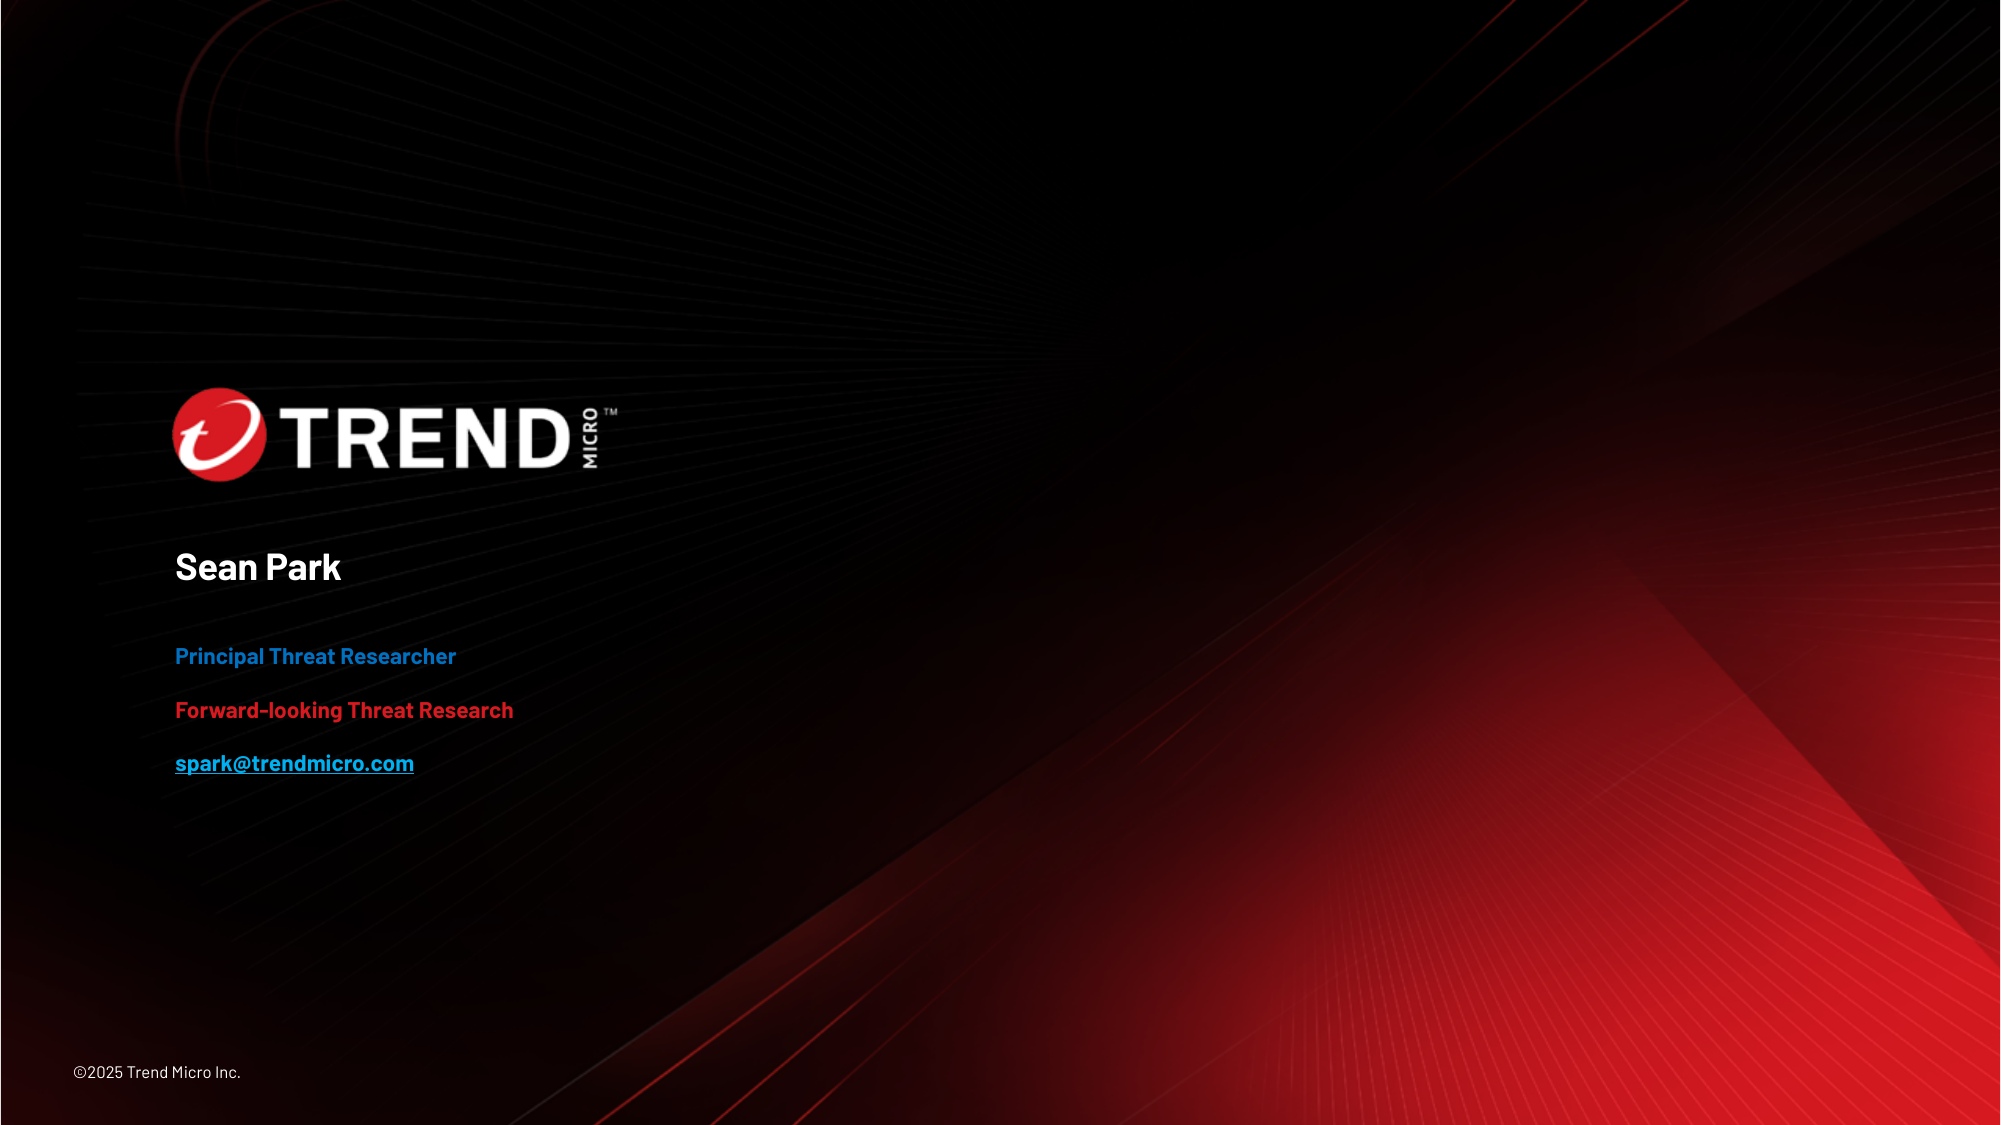

Sean Park
Principal Threat Researcher
Forward-looking Threat Research
spark@trendmicro.com